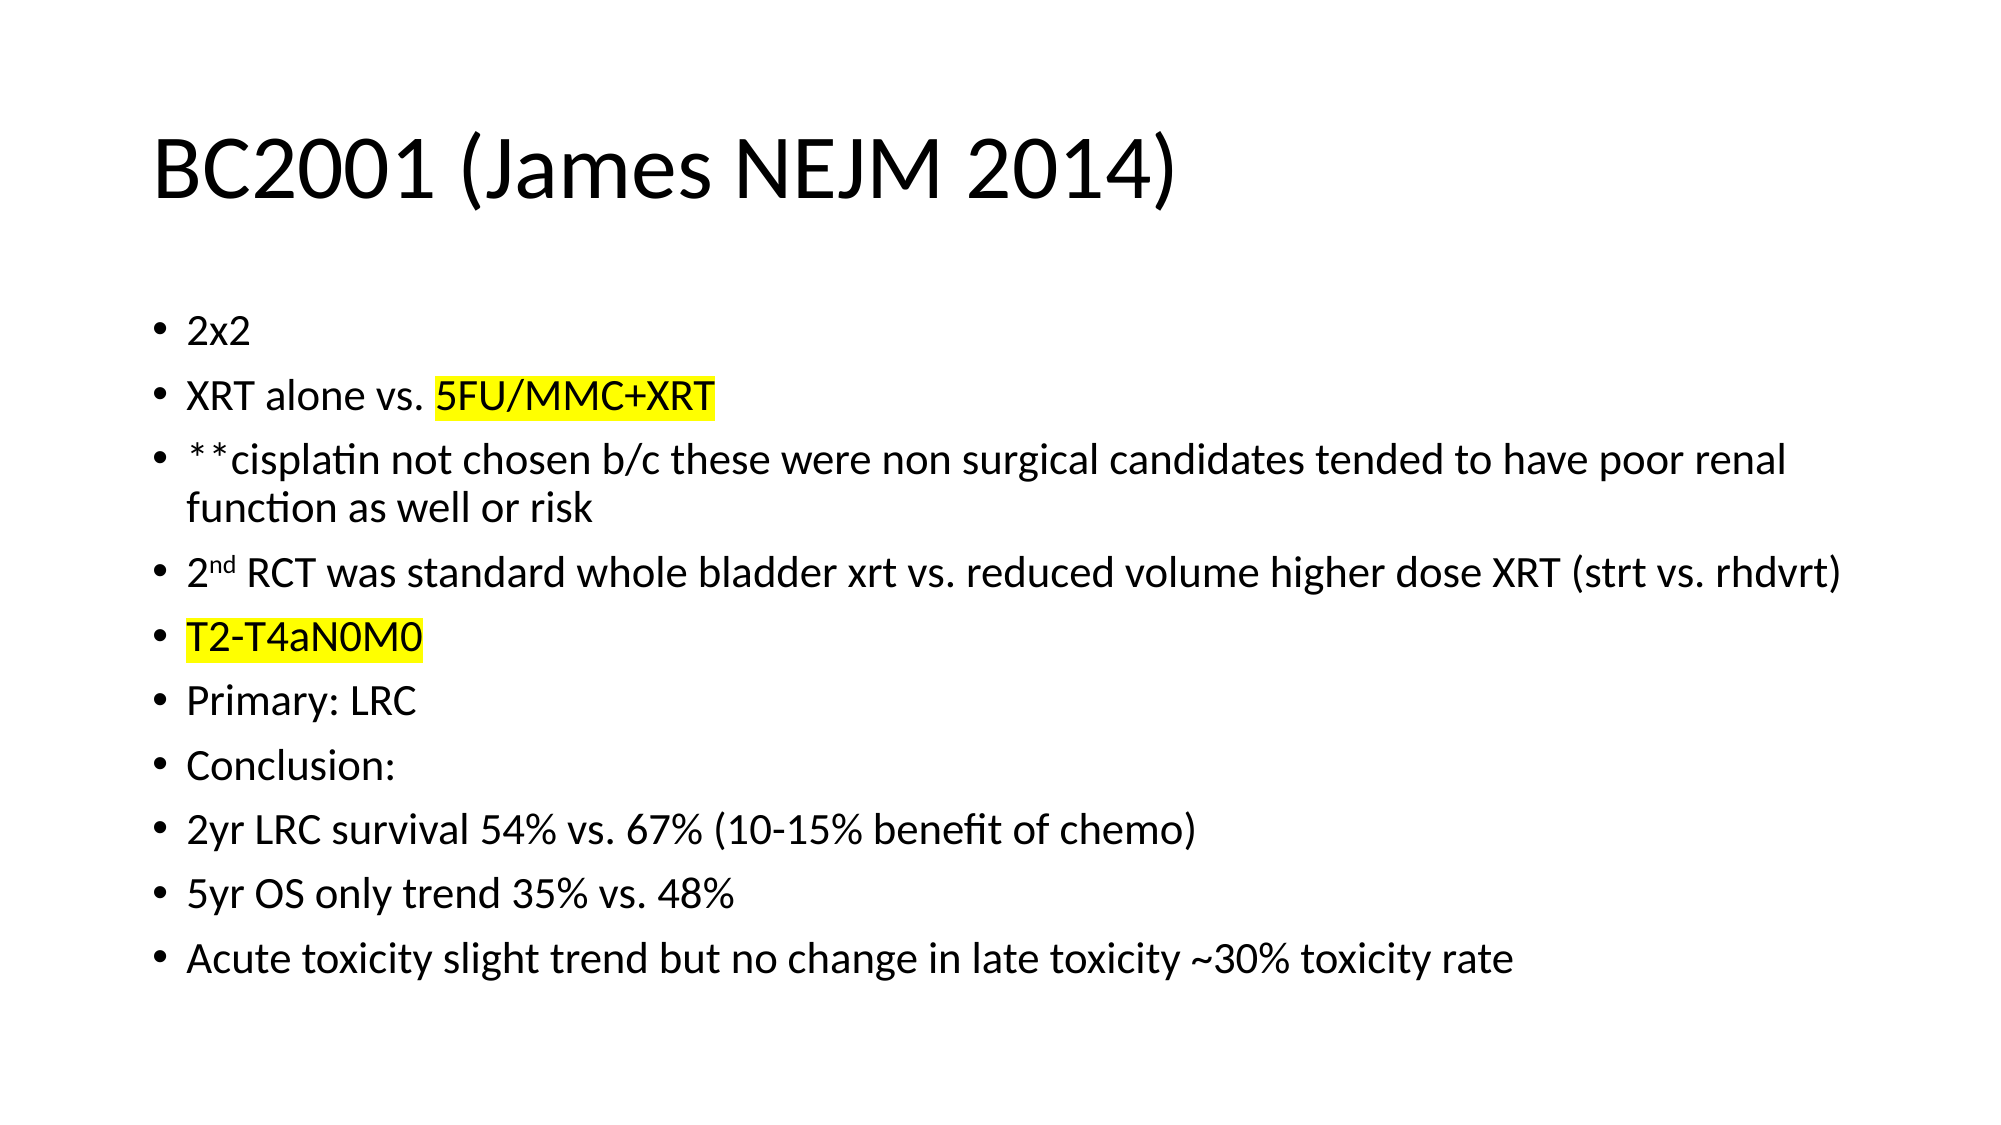

# BC2001 (James NEJM 2014)
2x2
XRT alone vs. 5FU/MMC+XRT
**cisplatin not chosen b/c these were non surgical candidates tended to have poor renal function as well or risk
2nd RCT was standard whole bladder xrt vs. reduced volume higher dose XRT (strt vs. rhdvrt)
T2-T4aN0M0
Primary: LRC
Conclusion:
2yr LRC survival 54% vs. 67% (10-15% benefit of chemo)
5yr OS only trend 35% vs. 48%
Acute toxicity slight trend but no change in late toxicity ~30% toxicity rate